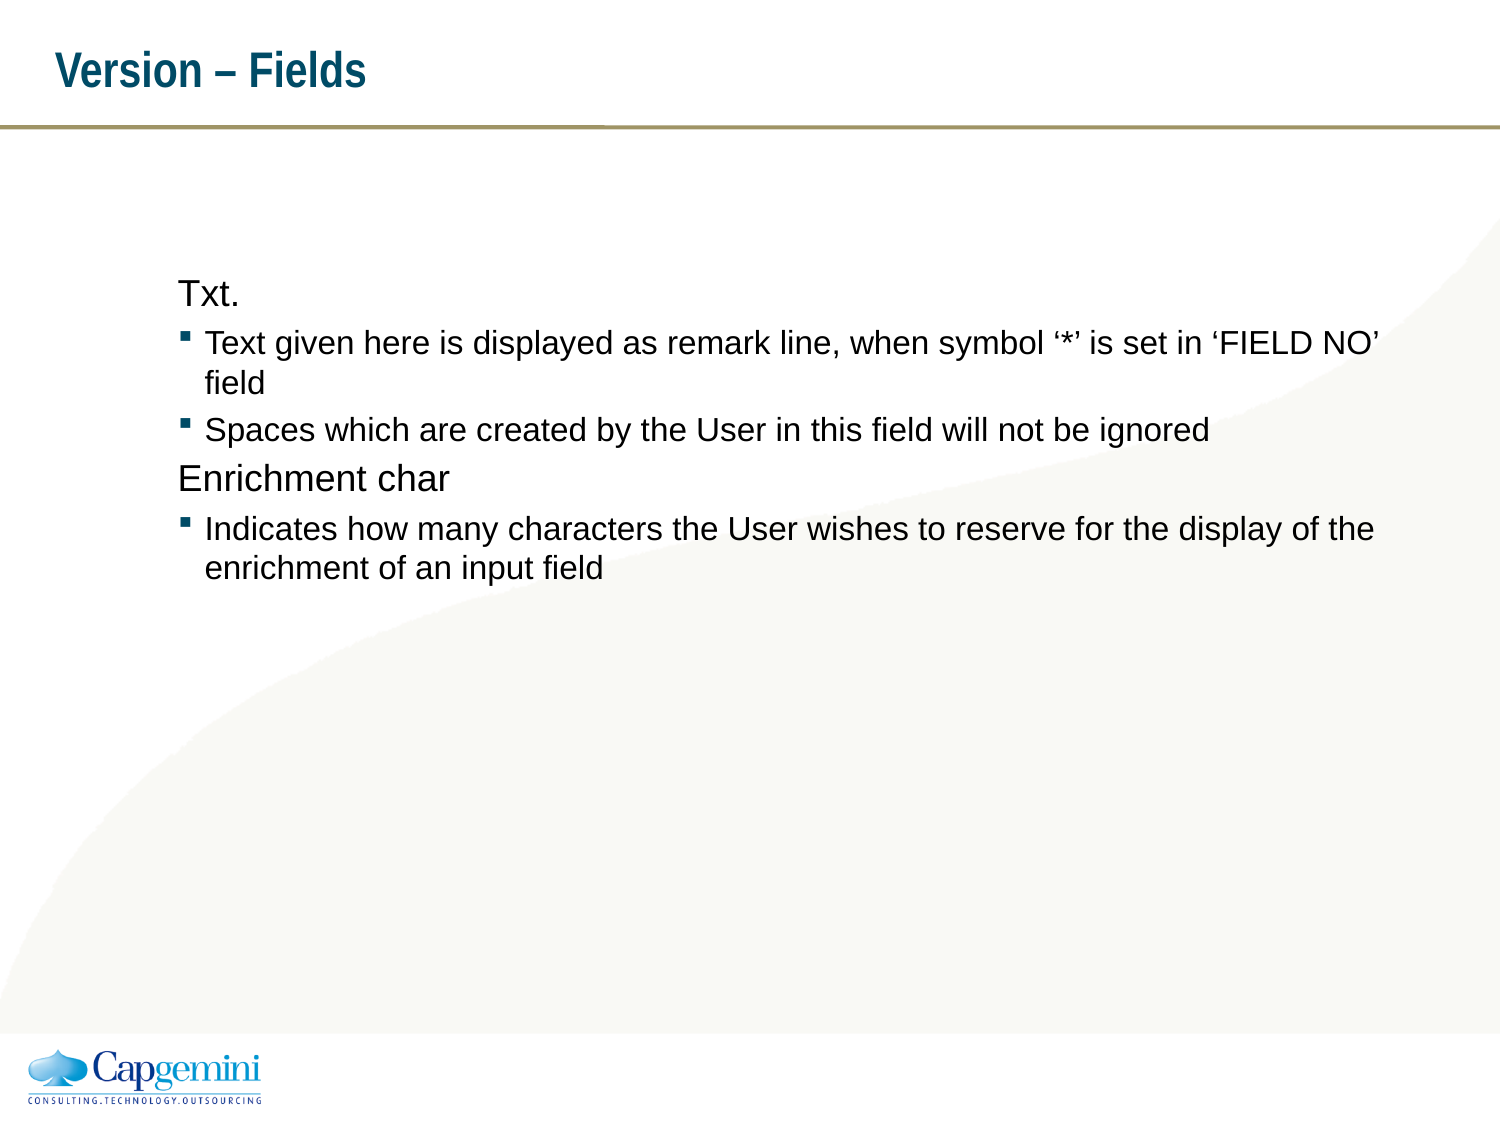

# Version – Fields
Txt.
Text given here is displayed as remark line, when symbol ‘*’ is set in ‘FIELD NO’ field
Spaces which are created by the User in this field will not be ignored
Enrichment char
Indicates how many characters the User wishes to reserve for the display of the enrichment of an input field